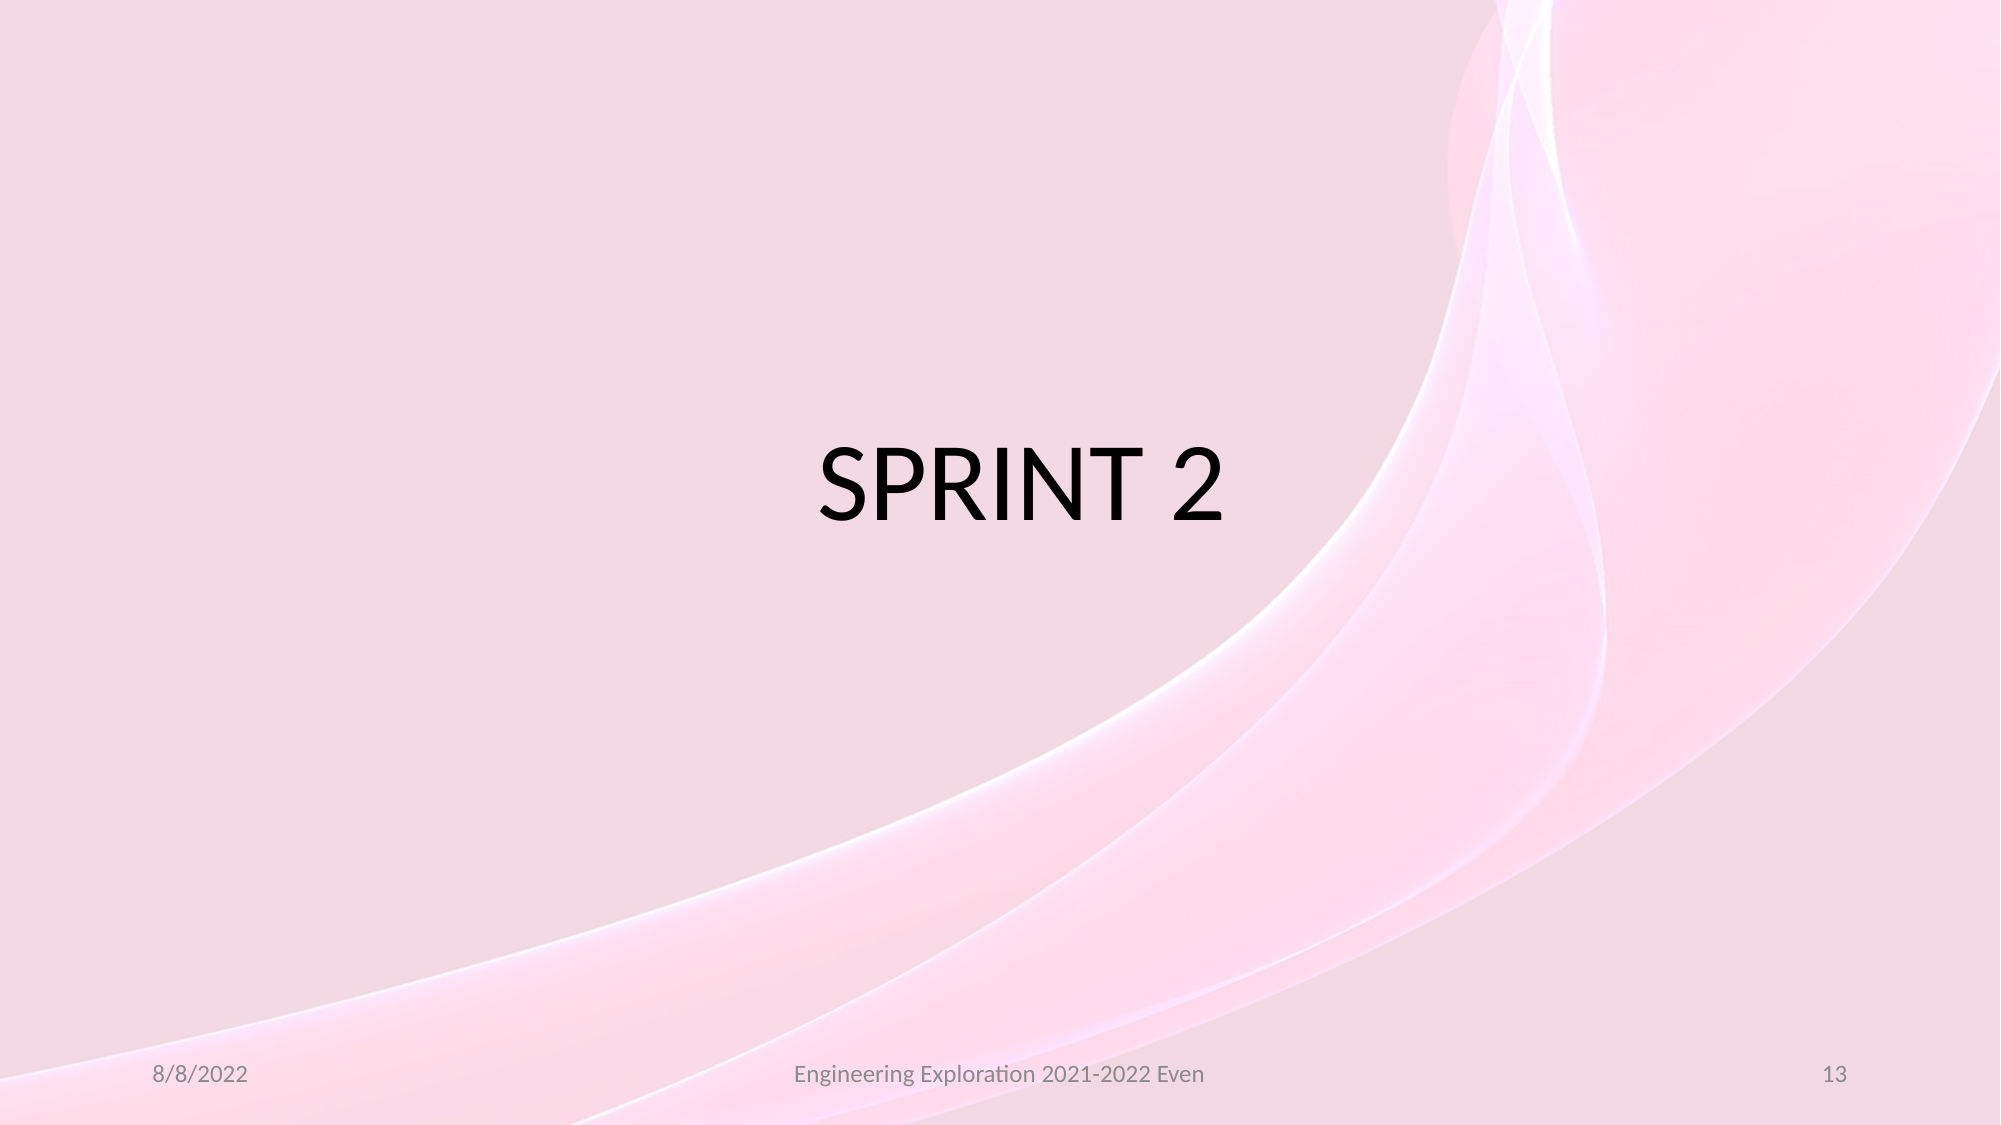

# SPRINT 2
8/8/2022
Engineering Exploration 2021-2022 Even
13